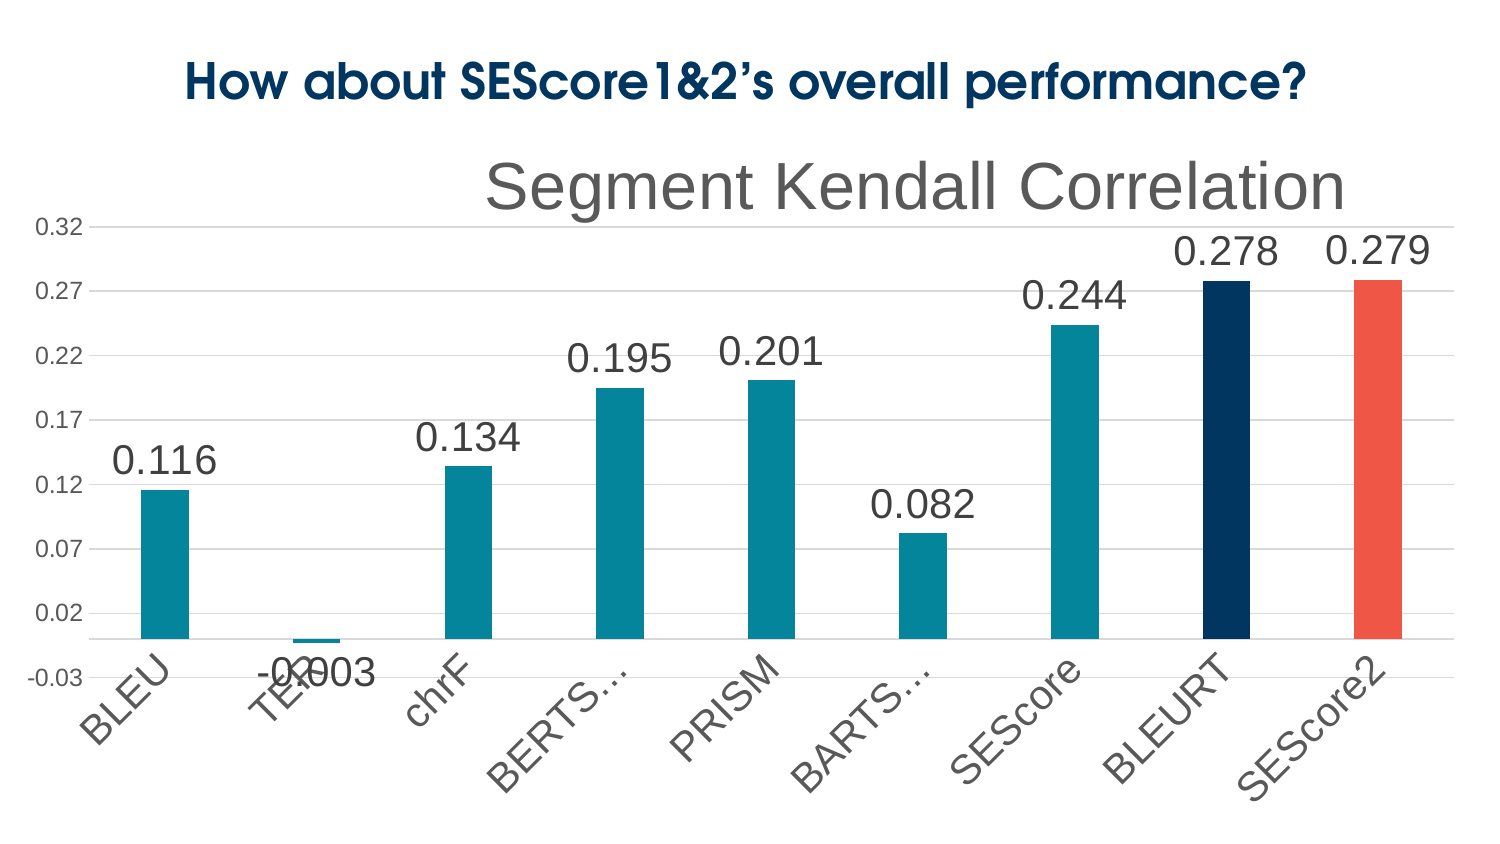

# How about SEScore1&2’s overall performance?

### Chart: Segment Kendall Correlation

| Category | Segment-level Kendall Correlation (Zh-En) |
|---|---|
| BLEU | 0.116 |
| TER | -0.003 |
| chrF | 0.134 |
| BERTScore | 0.195 |
| PRISM | 0.201 |
| BARTScore | 0.082 |
| SEScore | 0.244 |
| BLEURT | 0.278 |
| SEScore2 | 0.279 |